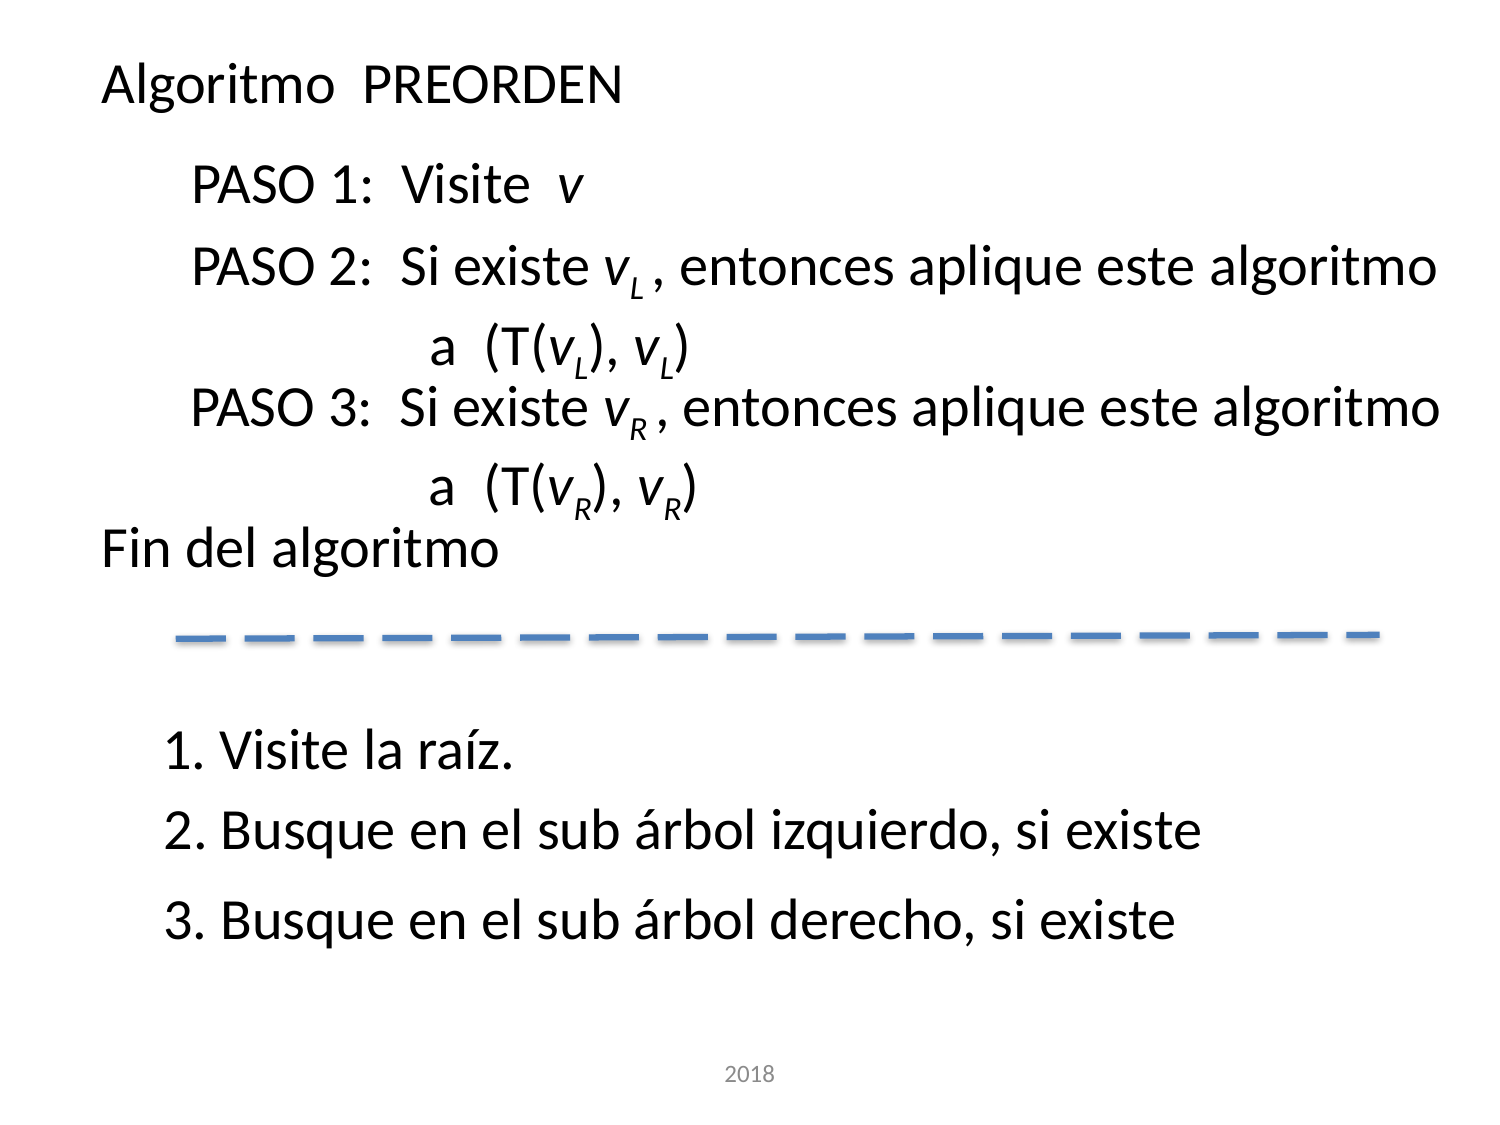

Algoritmo  PREORDEN
PASO 1:  Visite  v
PASO 2:  Si existe vL , entonces aplique este algoritmo
                  a  (T(vL), vL)
PASO 3:  Si existe vR , entonces aplique este algoritmo
                  a  (T(vR), vR)
Fin del algoritmo
1. Visite la raíz.
2. Busque en el sub árbol izquierdo, si existe
3. Busque en el sub árbol derecho, si existe
2018